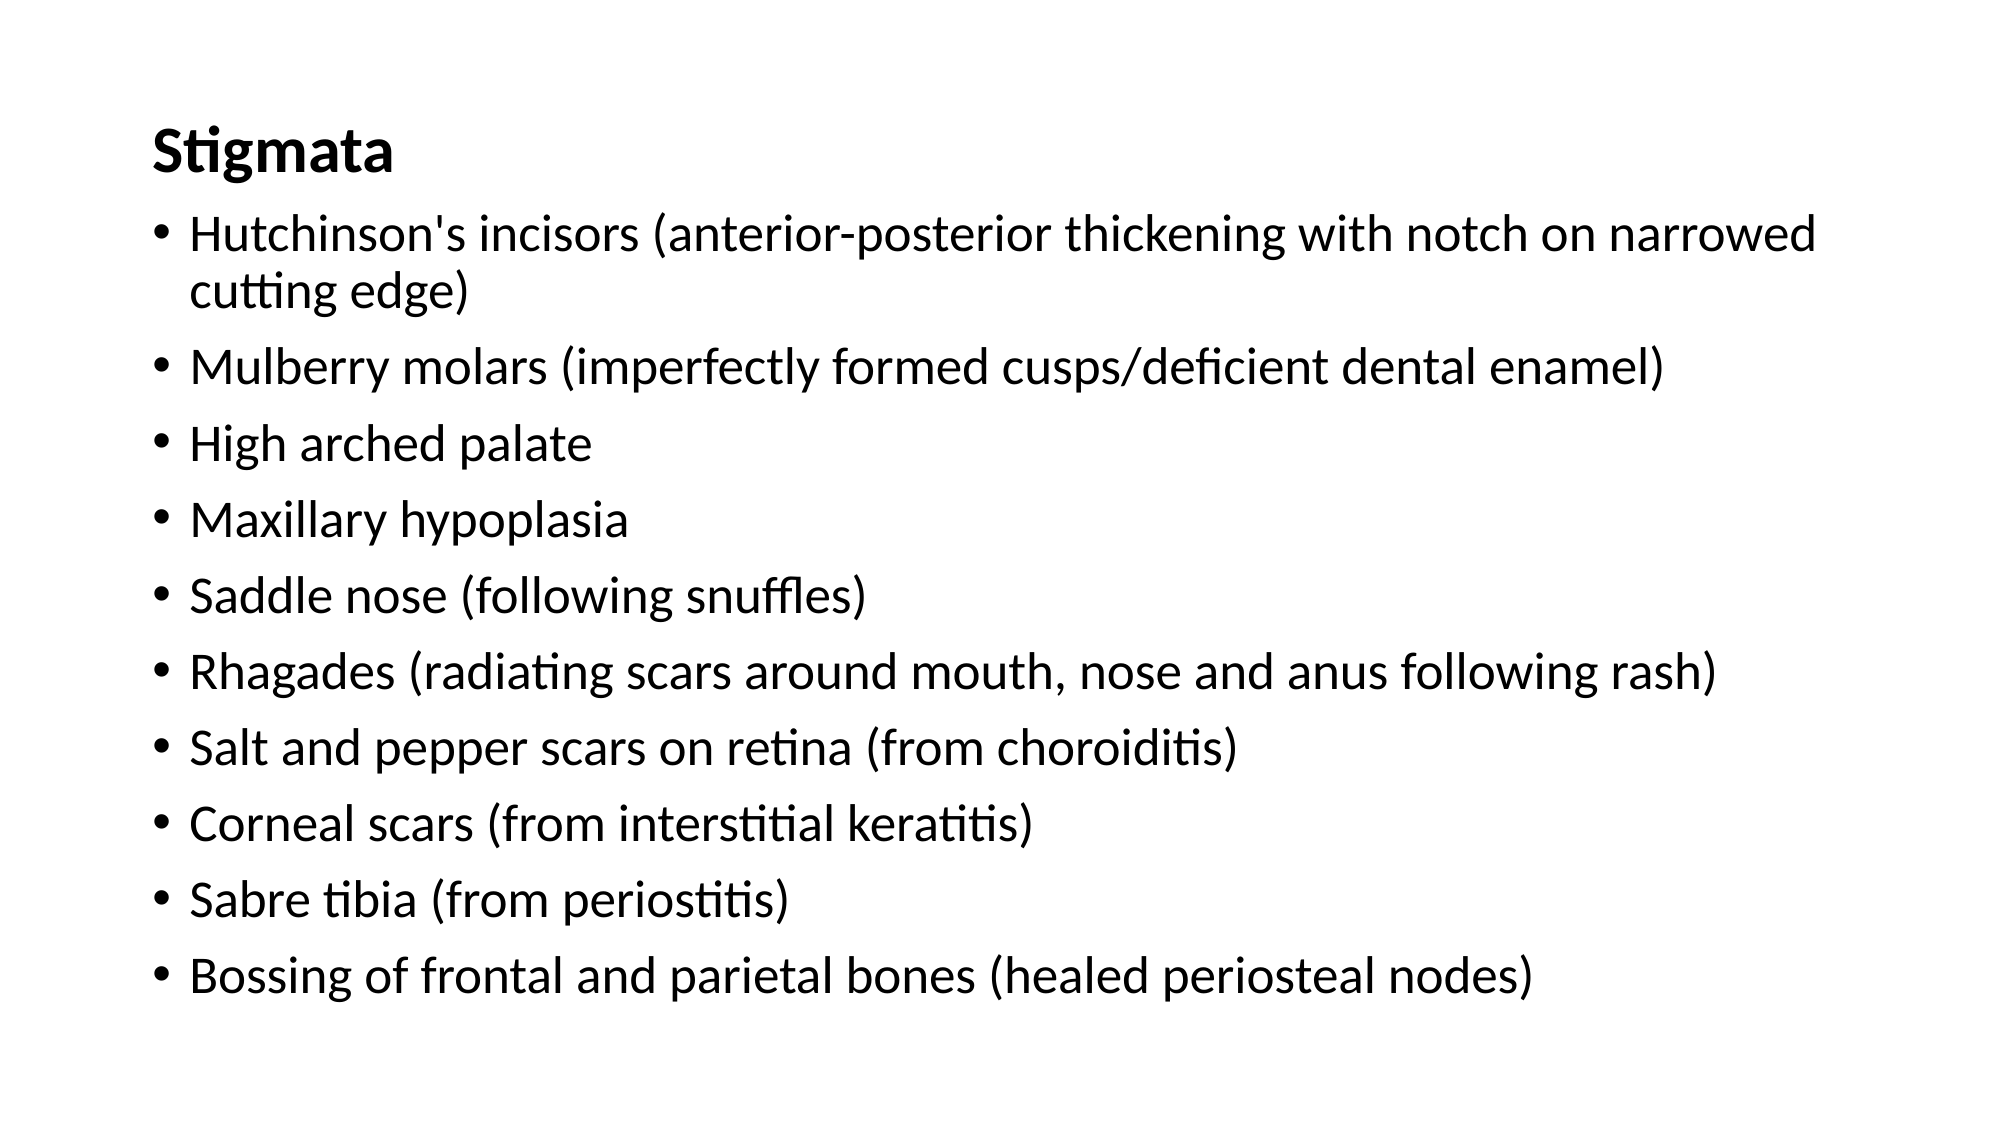

Stigmata
Hutchinson's incisors (anterior-posterior thickening with notch on narrowed cutting edge)
Mulberry molars (imperfectly formed cusps/deficient dental enamel)
High arched palate
Maxillary hypoplasia
Saddle nose (following snuffles)
Rhagades (radiating scars around mouth, nose and anus following rash)
Salt and pepper scars on retina (from choroiditis)
Corneal scars (from interstitial keratitis)
Sabre tibia (from periostitis)
Bossing of frontal and parietal bones (healed periosteal nodes)